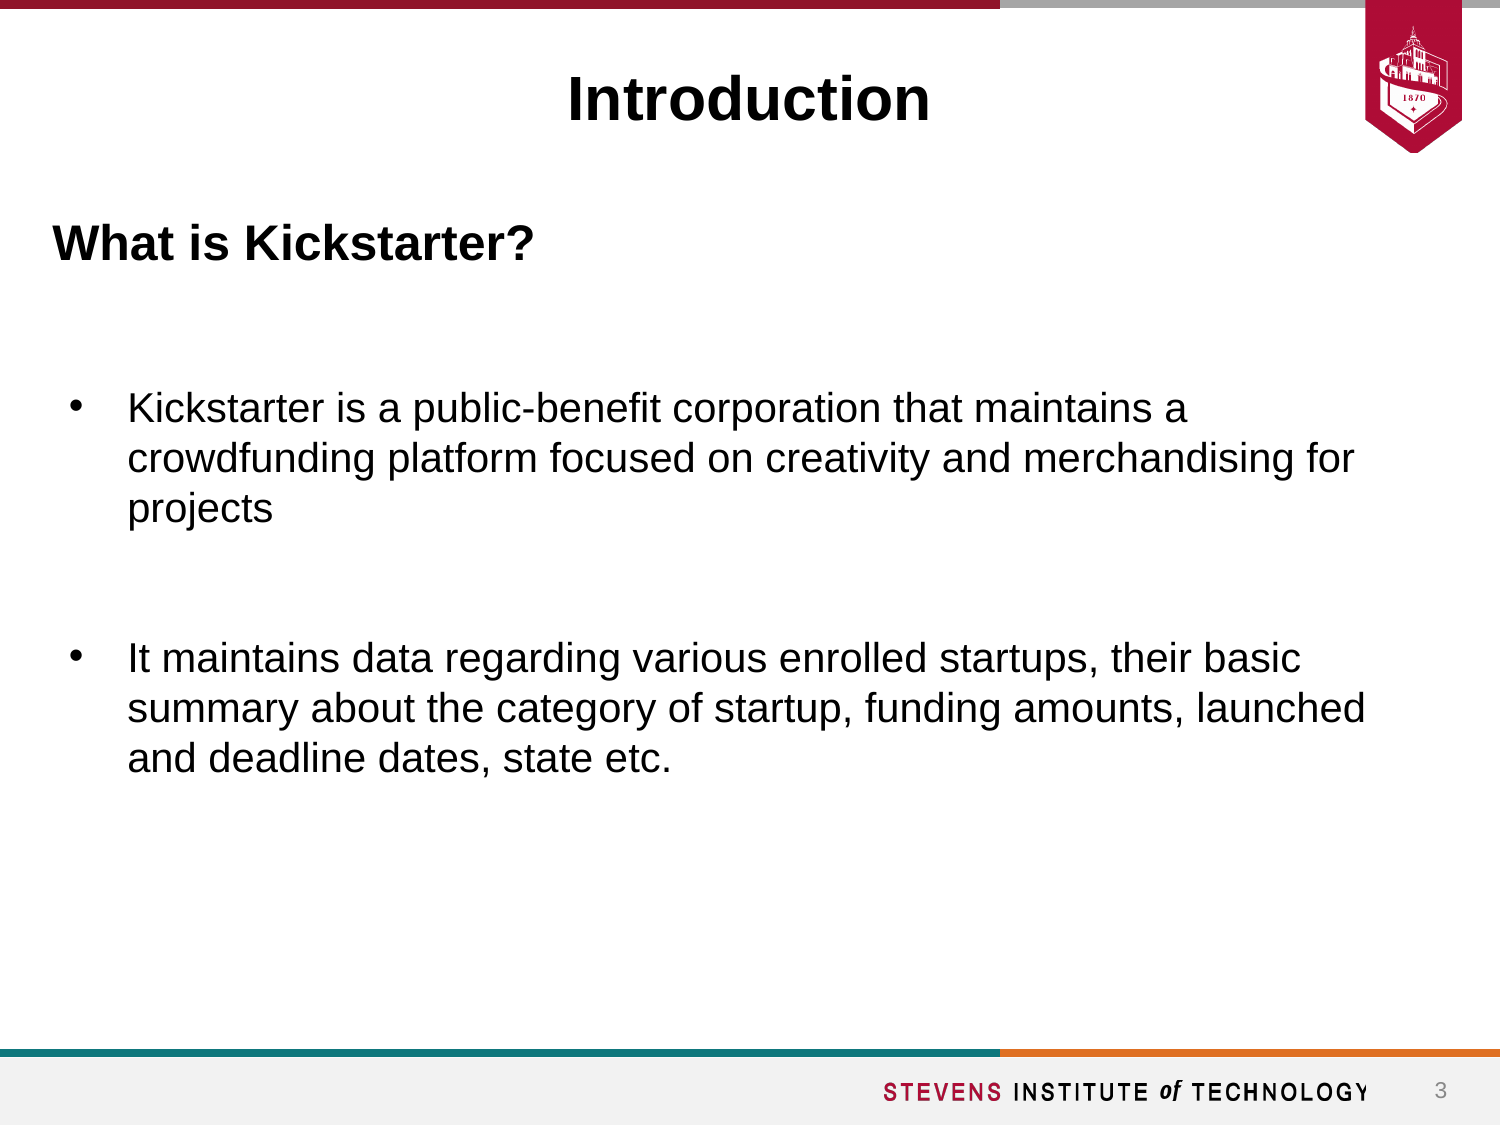

Introduction
What is Kickstarter?

Kickstarter is a public-benefit corporation that maintains a crowdfunding platform focused on creativity and merchandising for projects

It maintains data regarding various enrolled startups, their basic summary about the category of startup, funding amounts, launched and deadline dates, state etc.

3